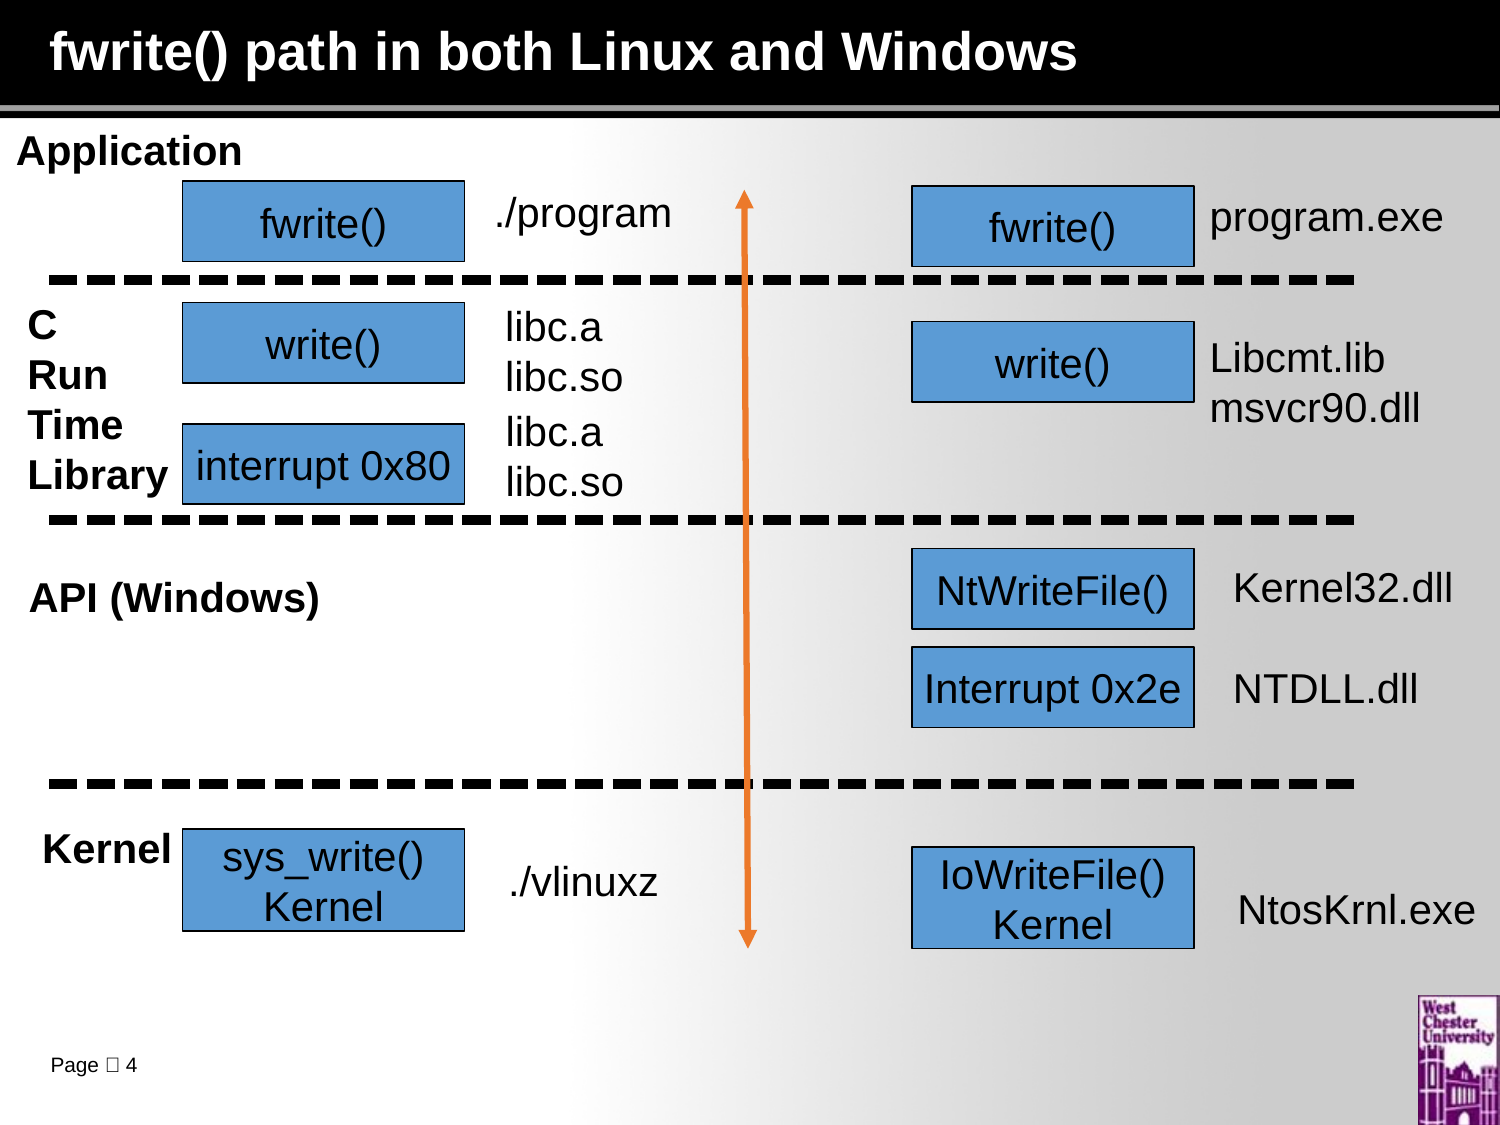

# fwrite() path in both Linux and Windows
Application
./program
fwrite()
program.exe
fwrite()
C
Run Time
Library
libc.a
libc.so
write()
write()
Libcmt.lib
msvcr90.dll
libc.a
libc.so
interrupt 0x80
NtWriteFile()
Kernel32.dll

NTDLL.dll
API (Windows)
Interrupt 0x2e
Kernel
sys_write()
Kernel
./vlinuxz
IoWriteFile()
Kernel
NtosKrnl.exe